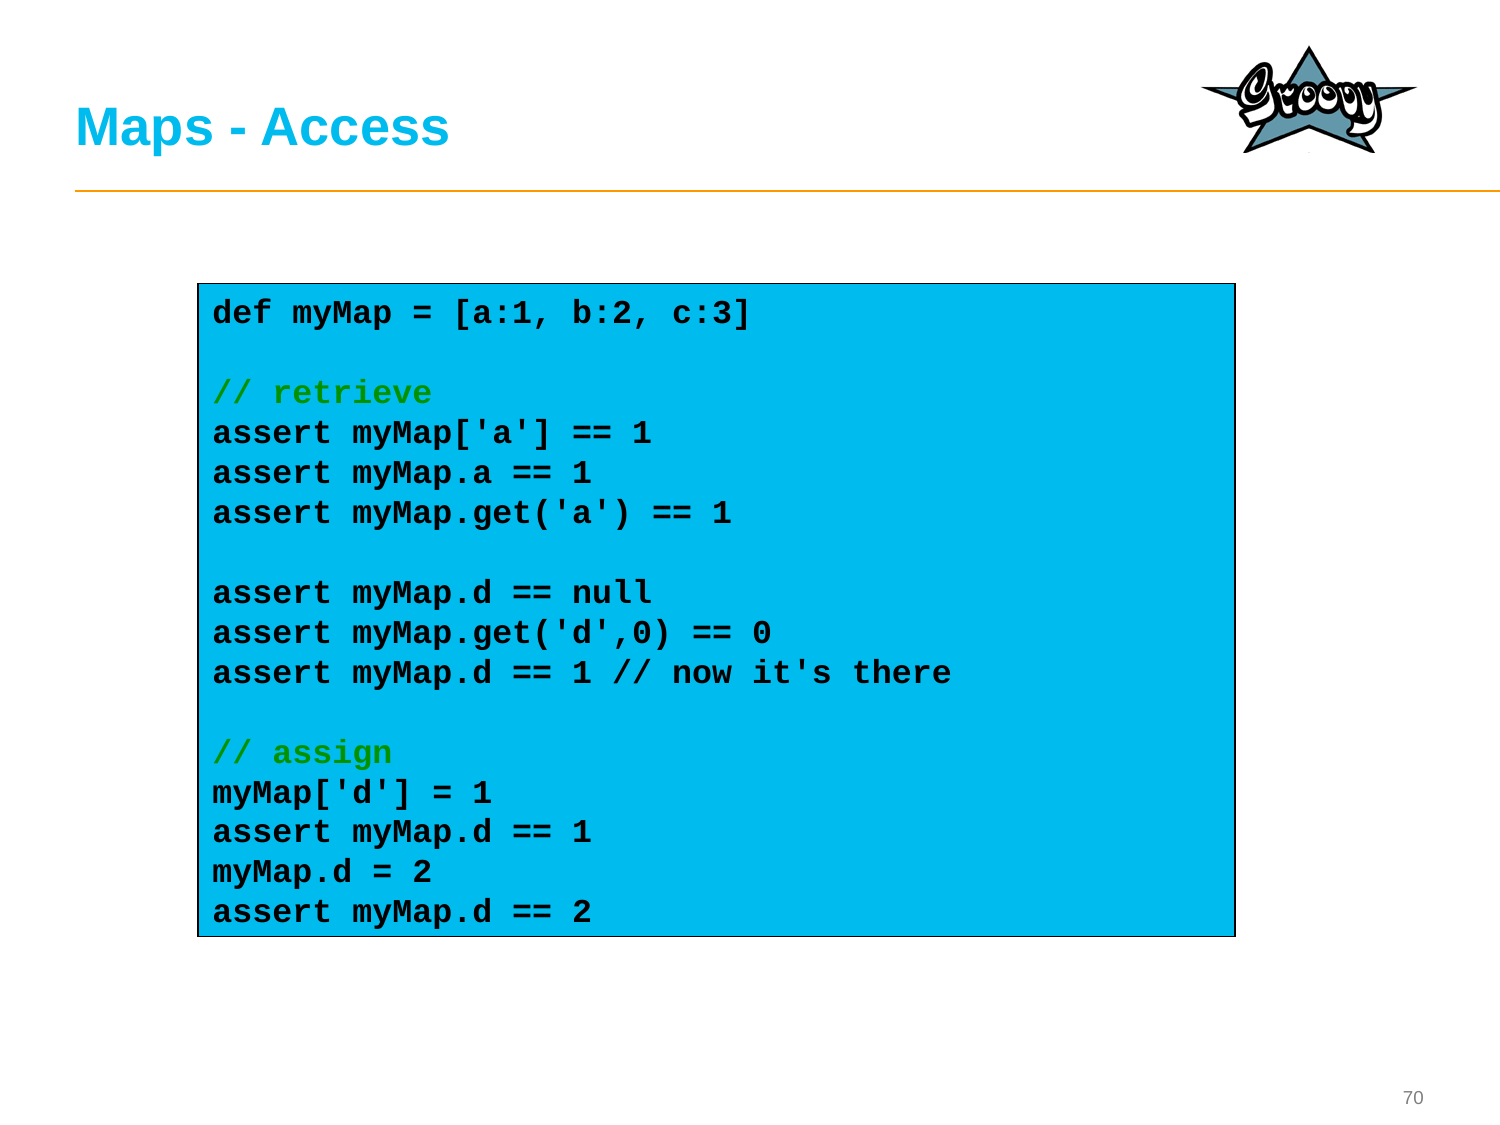

# Maps - Access
def myMap = [a:1, b:2, c:3]

// retrieve
assert myMap['a'] == 1
assert myMap.a == 1
assert myMap.get('a') == 1

assert myMap.d == null
assert myMap.get('d',0) == 0
assert myMap.d == 1 // now it's there

// assign
myMap['d'] = 1
assert myMap.d == 1
myMap.d = 2
assert myMap.d == 2